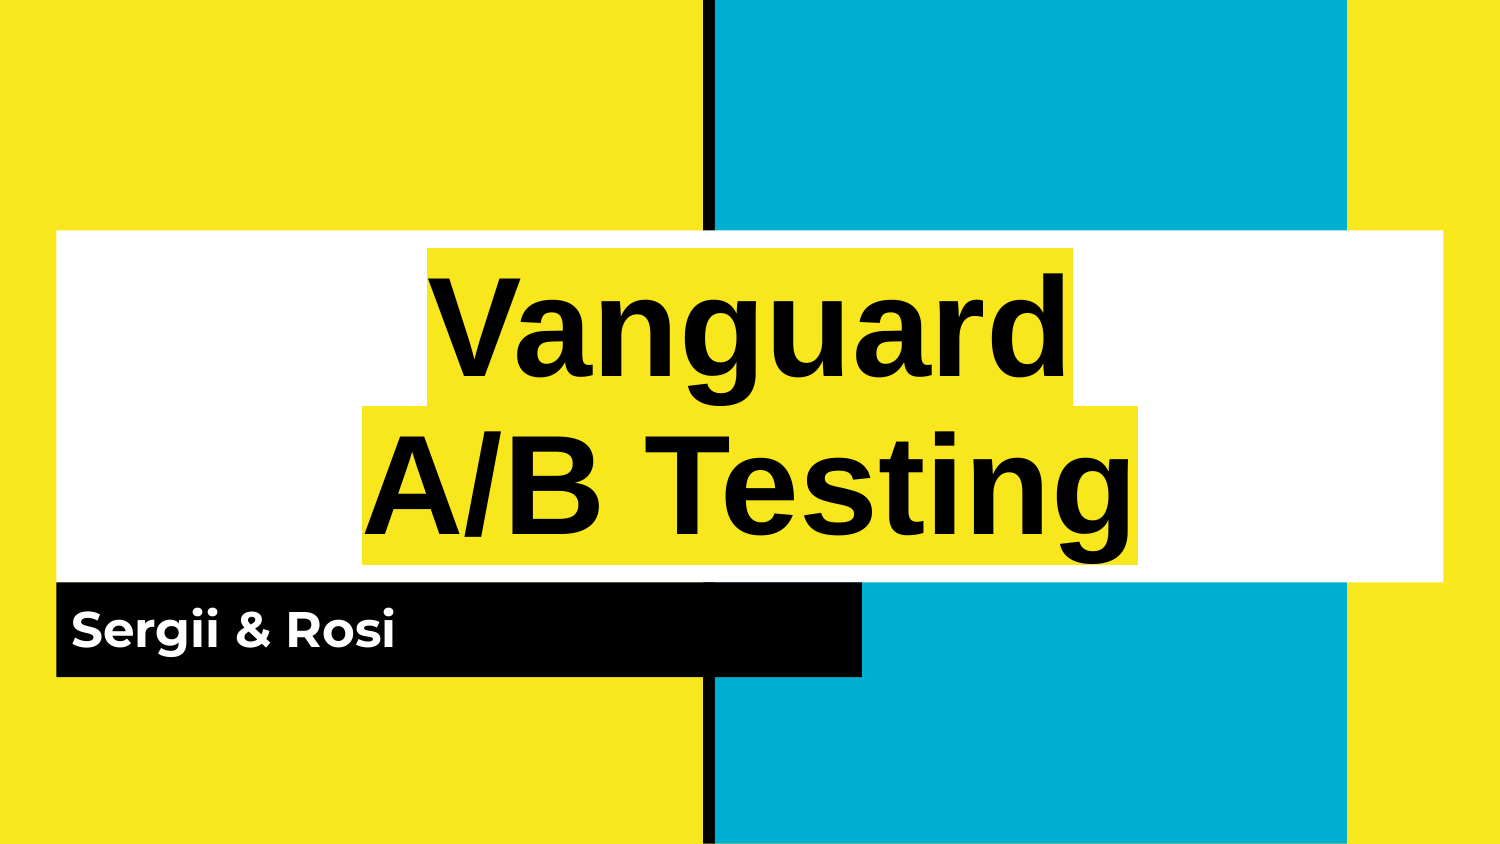

# Vanguard
A/B Testing
Sergii & Rosi